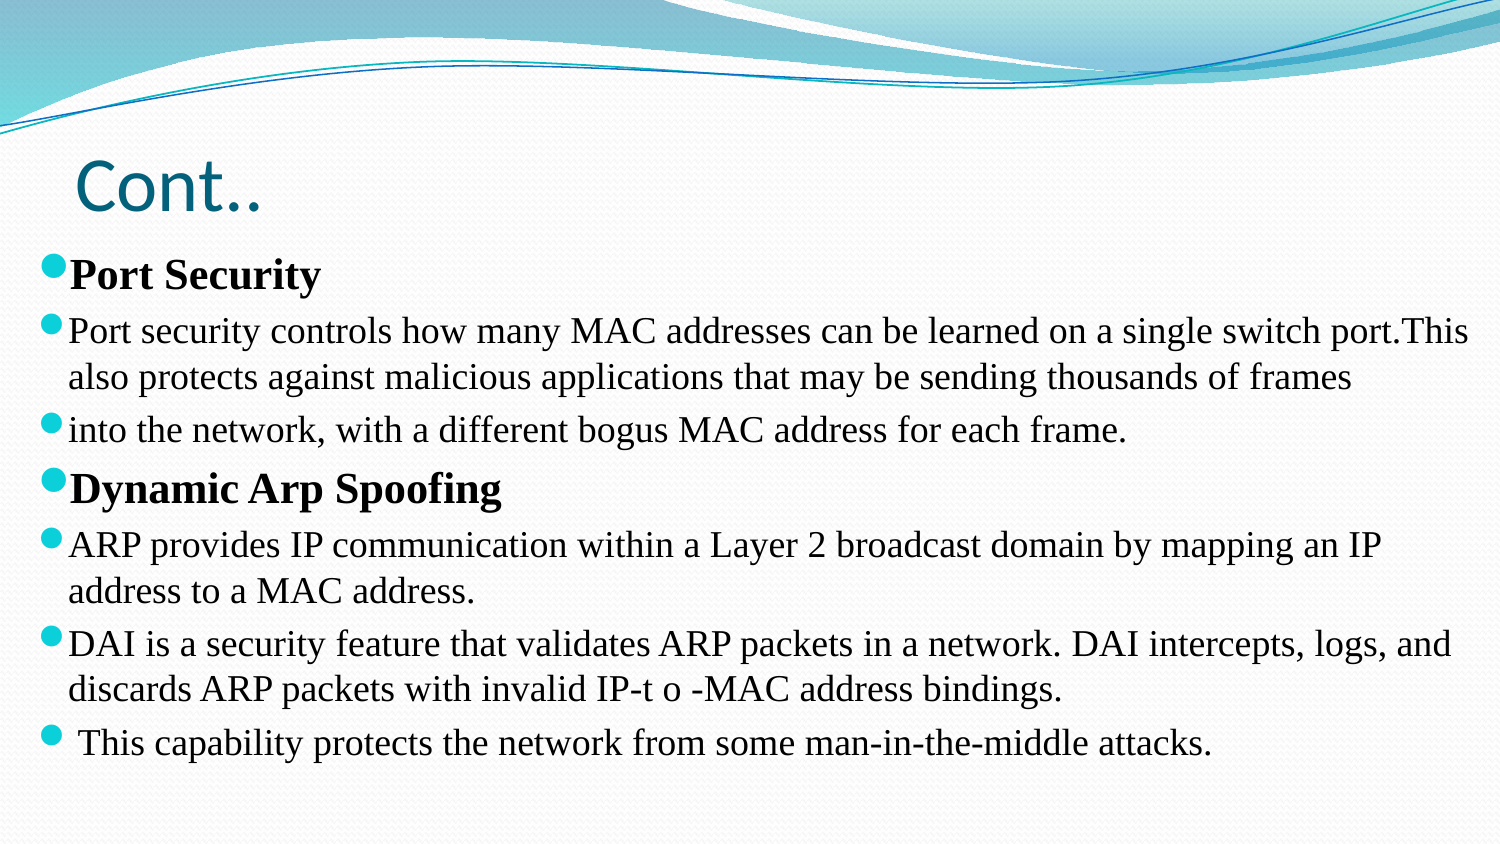

# Cont..
Port Security
Port security controls how many MAC addresses can be learned on a single switch port.This also protects against malicious applications that may be sending thousands of frames
into the network, with a different bogus MAC address for each frame.
Dynamic Arp Spoofing
ARP provides IP communication within a Layer 2 broadcast domain by mapping an IP address to a MAC address.
DAI is a security feature that validates ARP packets in a network. DAI intercepts, logs, and discards ARP packets with invalid IP-t o -MAC address bindings.
 This capability protects the network from some man-in-the-middle attacks.